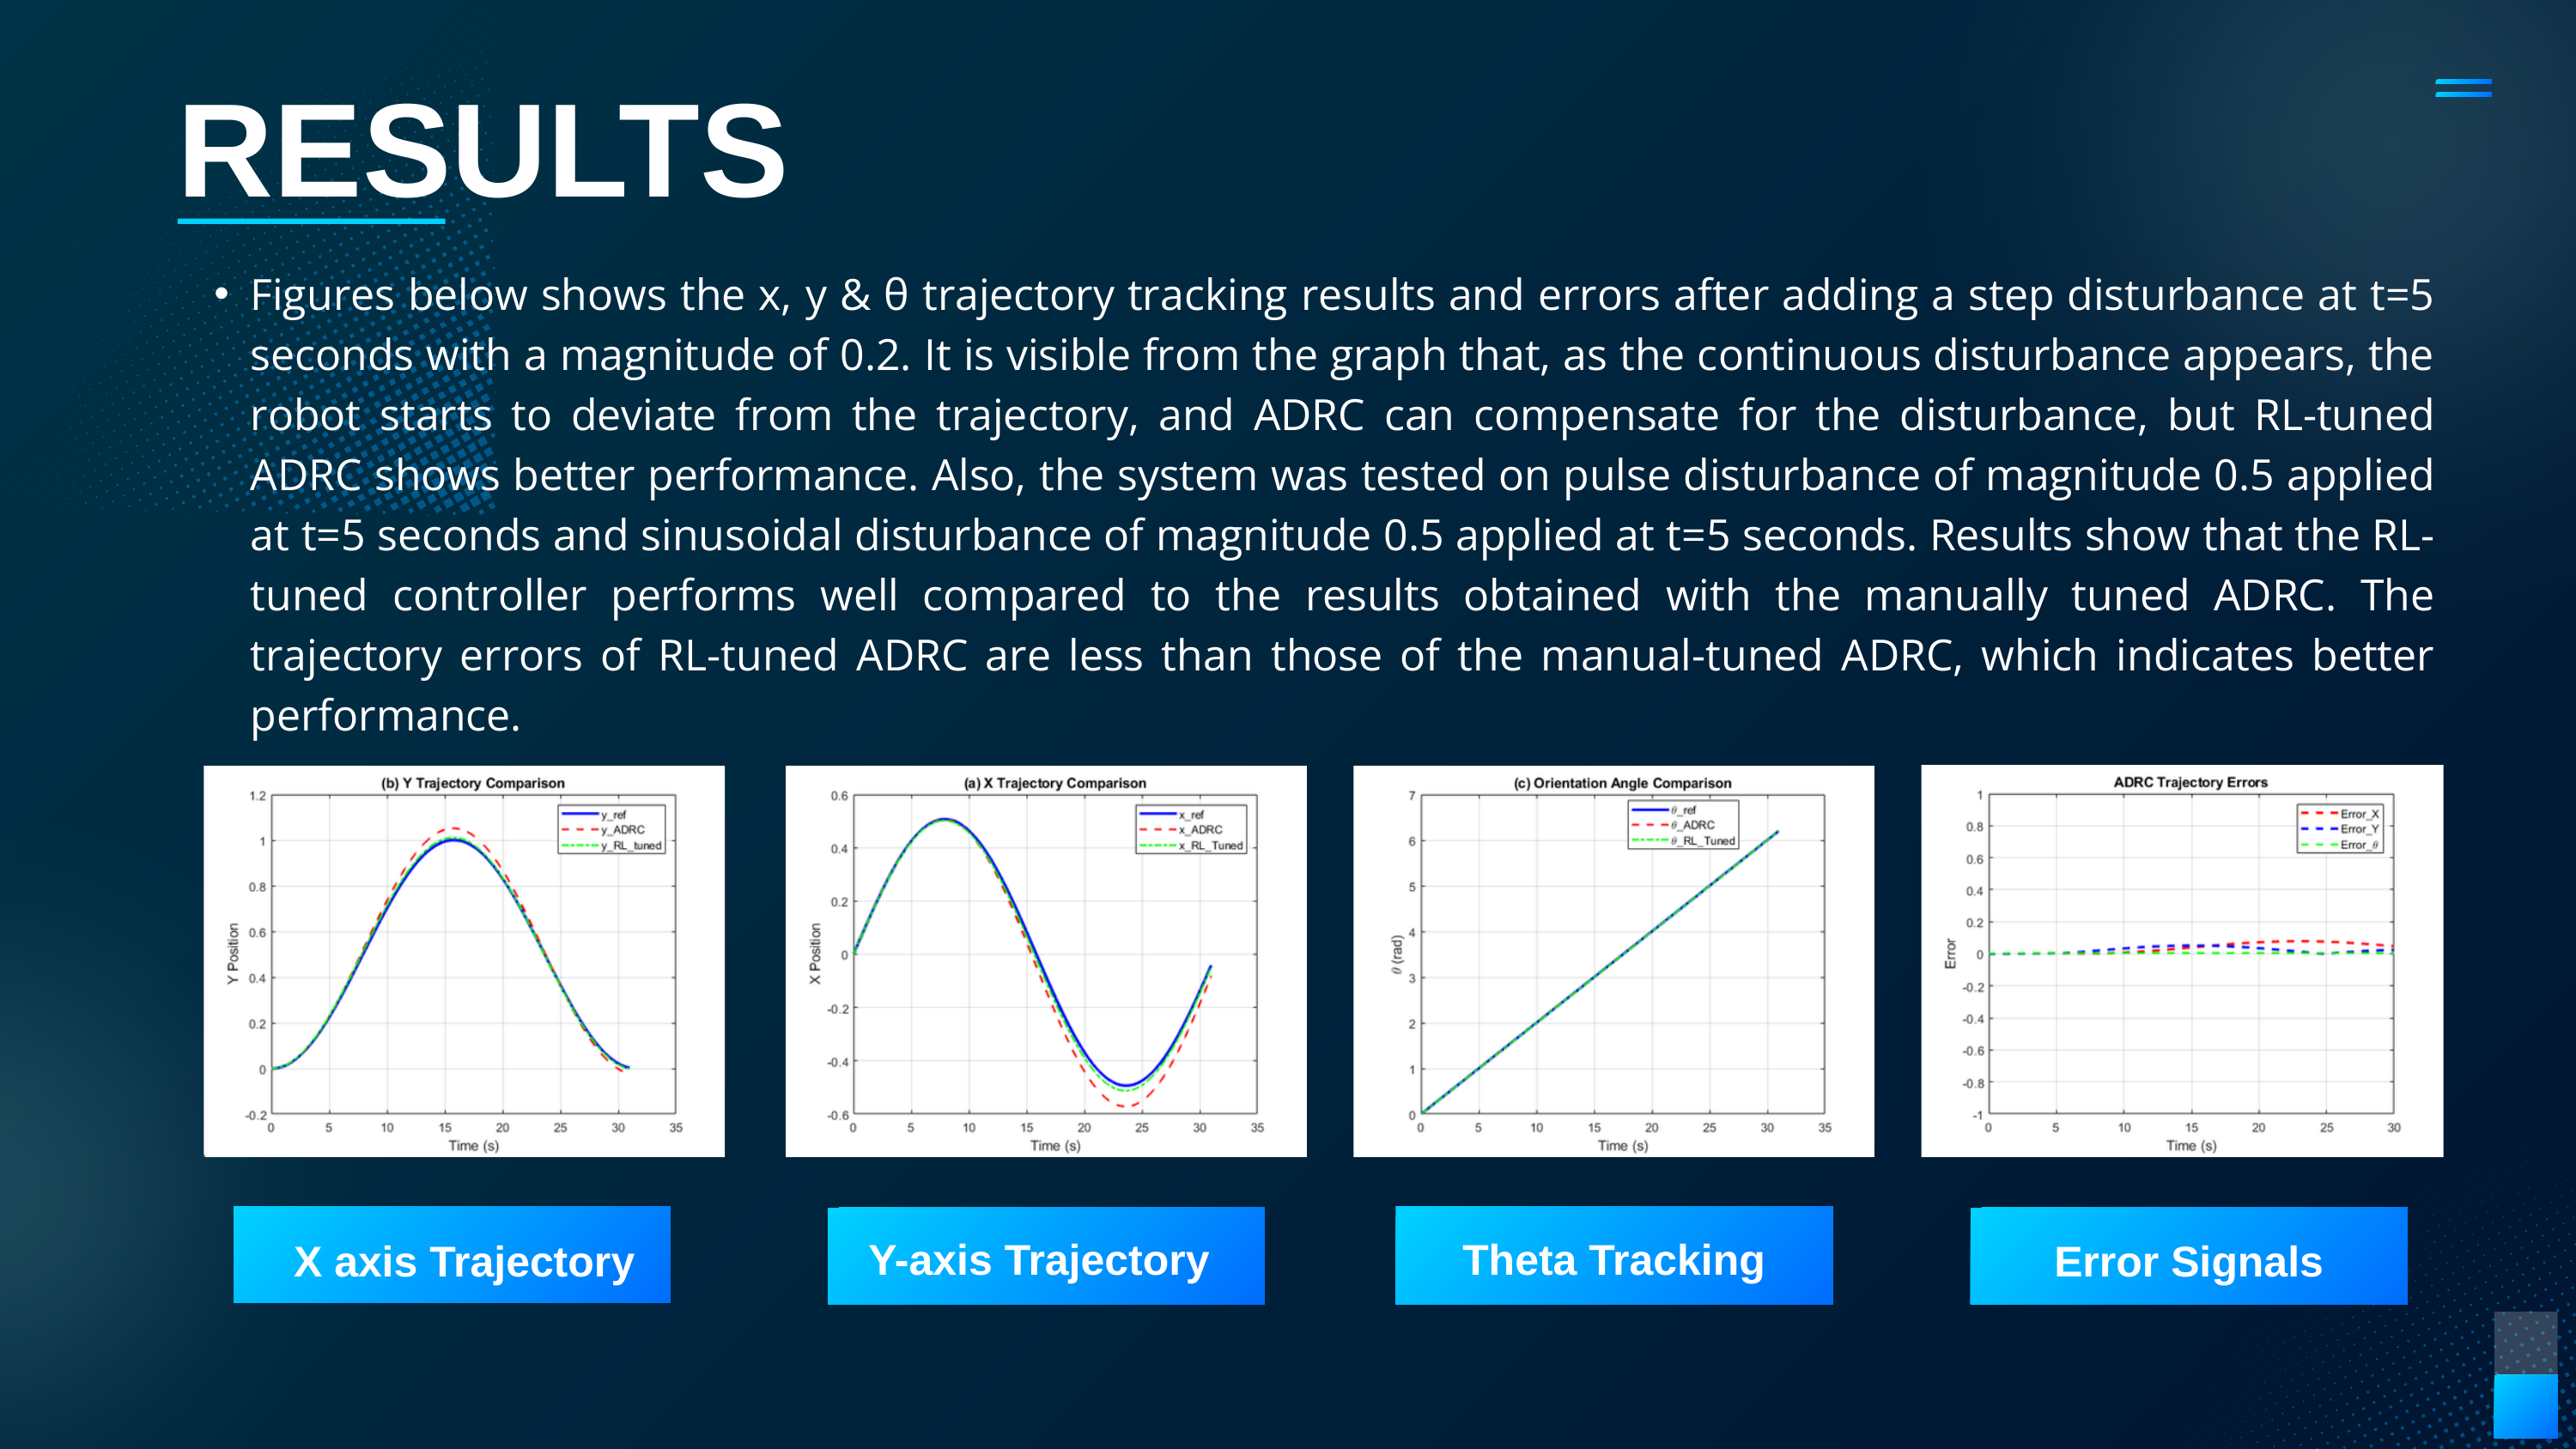

RESULTS

Figures below shows the x, y & θ trajectory tracking results and errors after adding a step disturbance at t=5 seconds with a magnitude of 0.2. It is visible from the graph that, as the continuous disturbance appears, the robot starts to deviate from the trajectory, and ADRC can compensate for the disturbance, but RL-tuned ADRC shows better performance. Also, the system was tested on pulse disturbance of magnitude 0.5 applied at t=5 seconds and sinusoidal disturbance of magnitude 0.5 applied at t=5 seconds. Results show that the RL-tuned controller performs well compared to the results obtained with the manually tuned ADRC. The trajectory errors of RL-tuned ADRC are less than those of the manual-tuned ADRC, which indicates better performance.

Y-axis Trajectory
Theta Tracking
X axis Trajectory
Error Signals